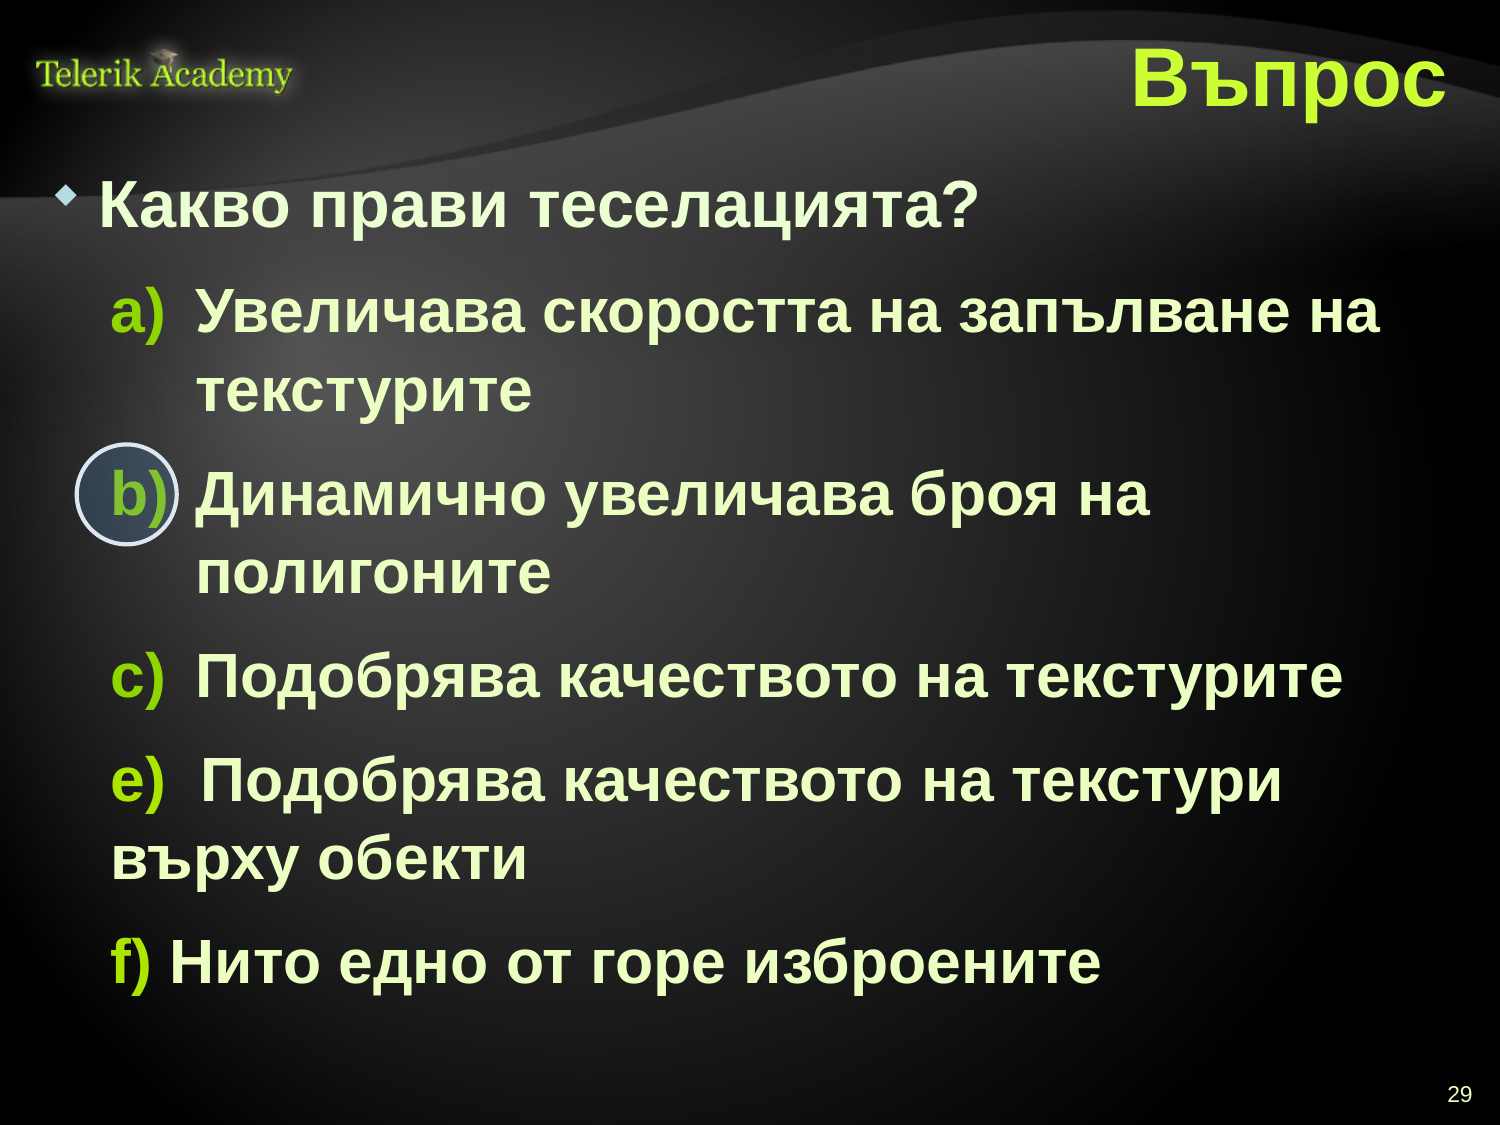

# Въпрос
Какво прави теселацията?
Увеличава скоростта на запълване на текстурите
Динамично увеличава броя на полигоните
Подобрява качеството на текстурите
e)  Подобрява качеството на текстури върху обекти
f) Нито едно от горе изброените

29